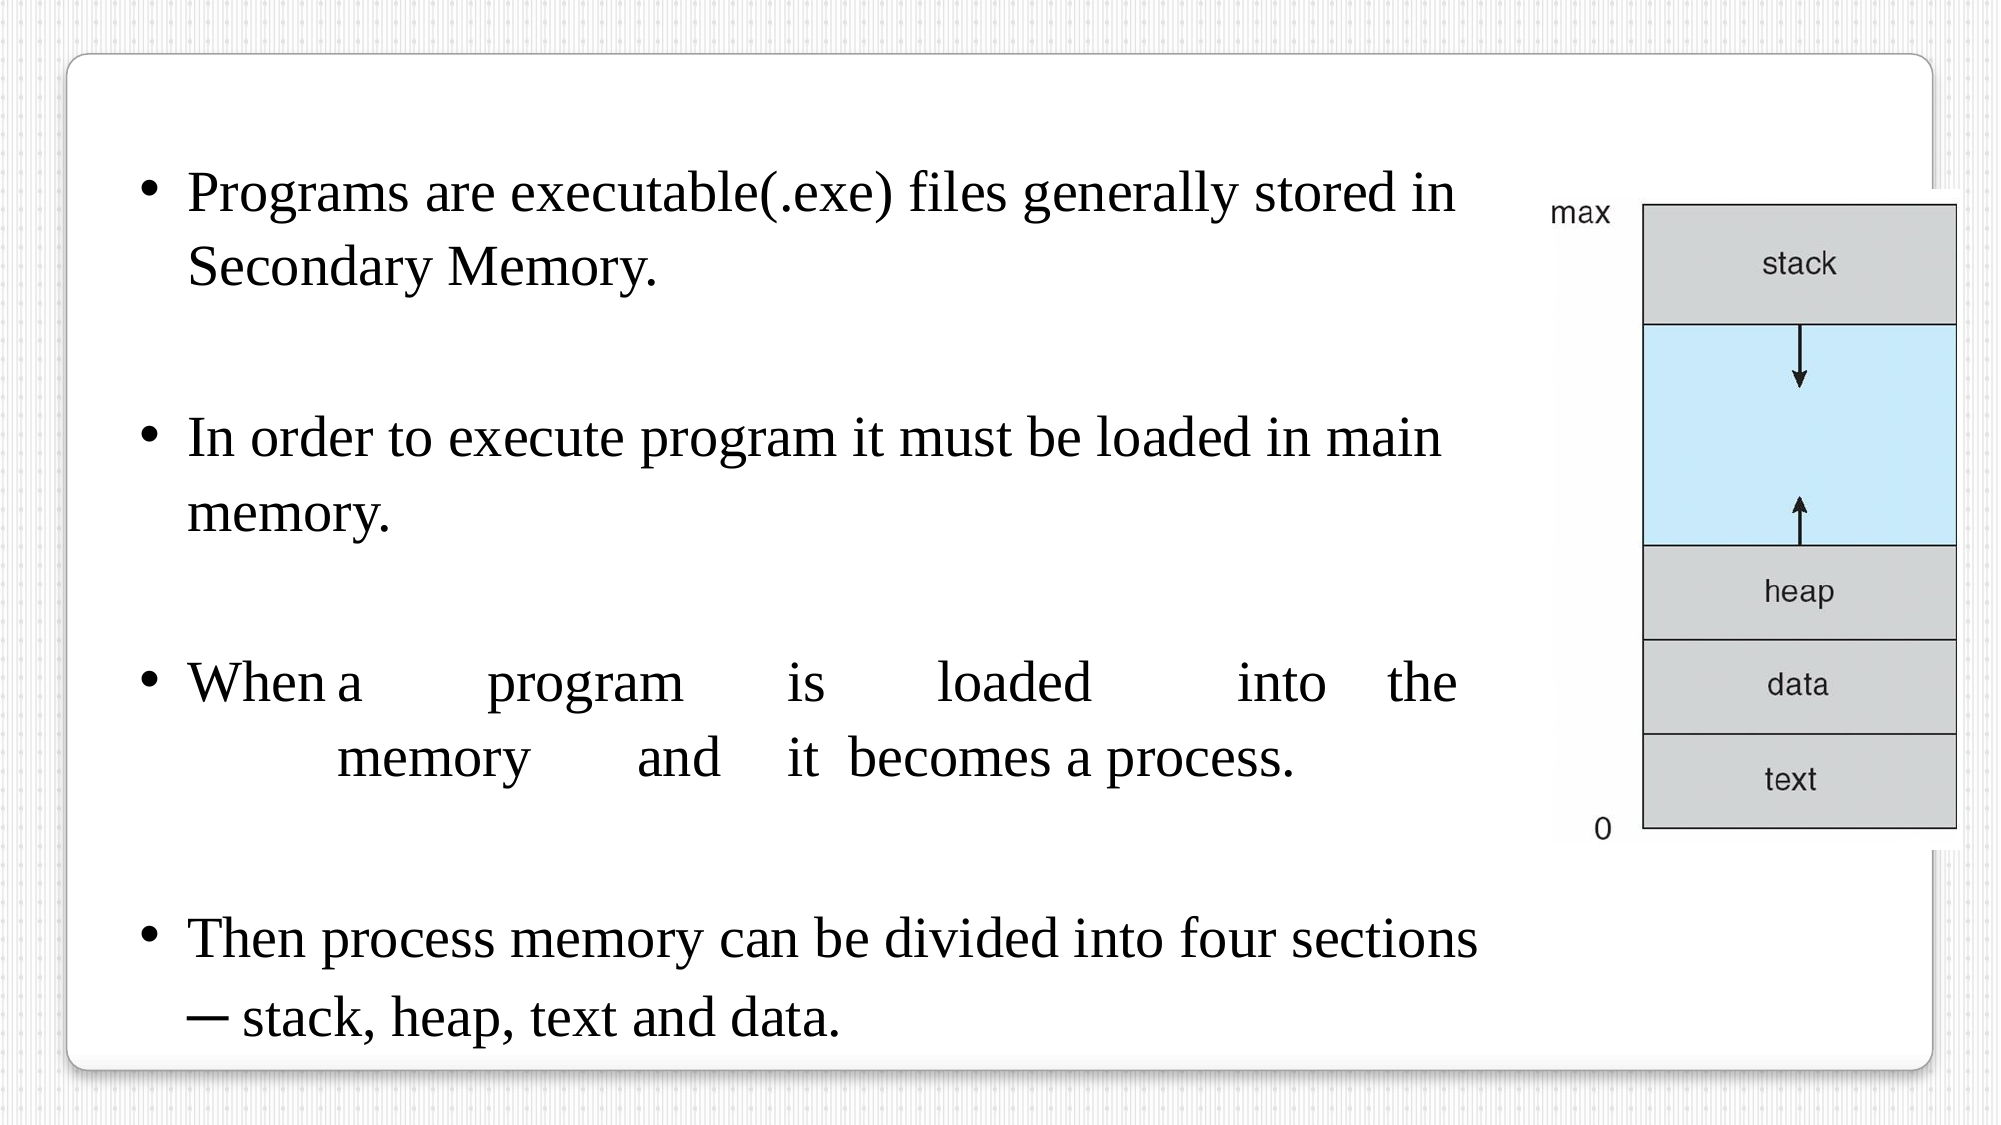

Programs are executable(.exe) files generally stored in Secondary Memory.

In order to execute program it must be loaded in main memory.

When	a	program	is	loaded	into	the	memory	and	it  becomes a process.

Then process memory can be divided into four sections
─ stack, heap, text and data.